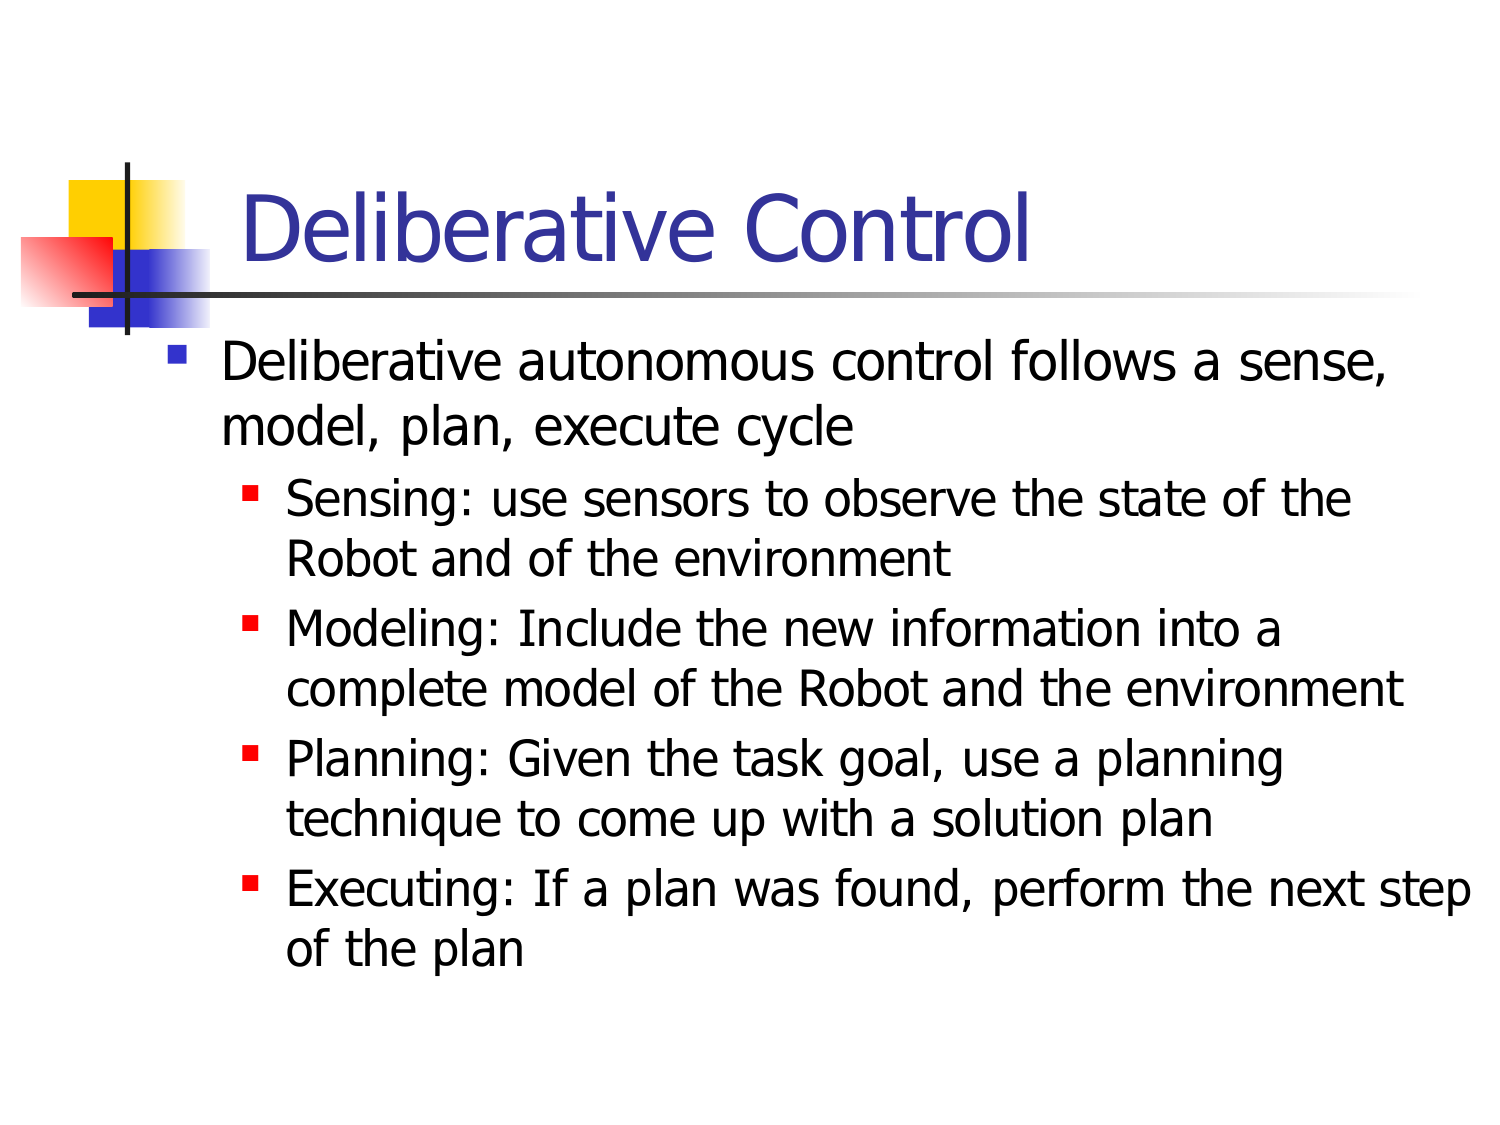

# Deliberative Control
Deliberative autonomous control follows a sense, model, plan, execute cycle
Sensing: use sensors to observe the state of the Robot and of the environment
Modeling: Include the new information into a complete model of the Robot and the environment
Planning: Given the task goal, use a planning technique to come up with a solution plan
Executing: If a plan was found, perform the next step of the plan